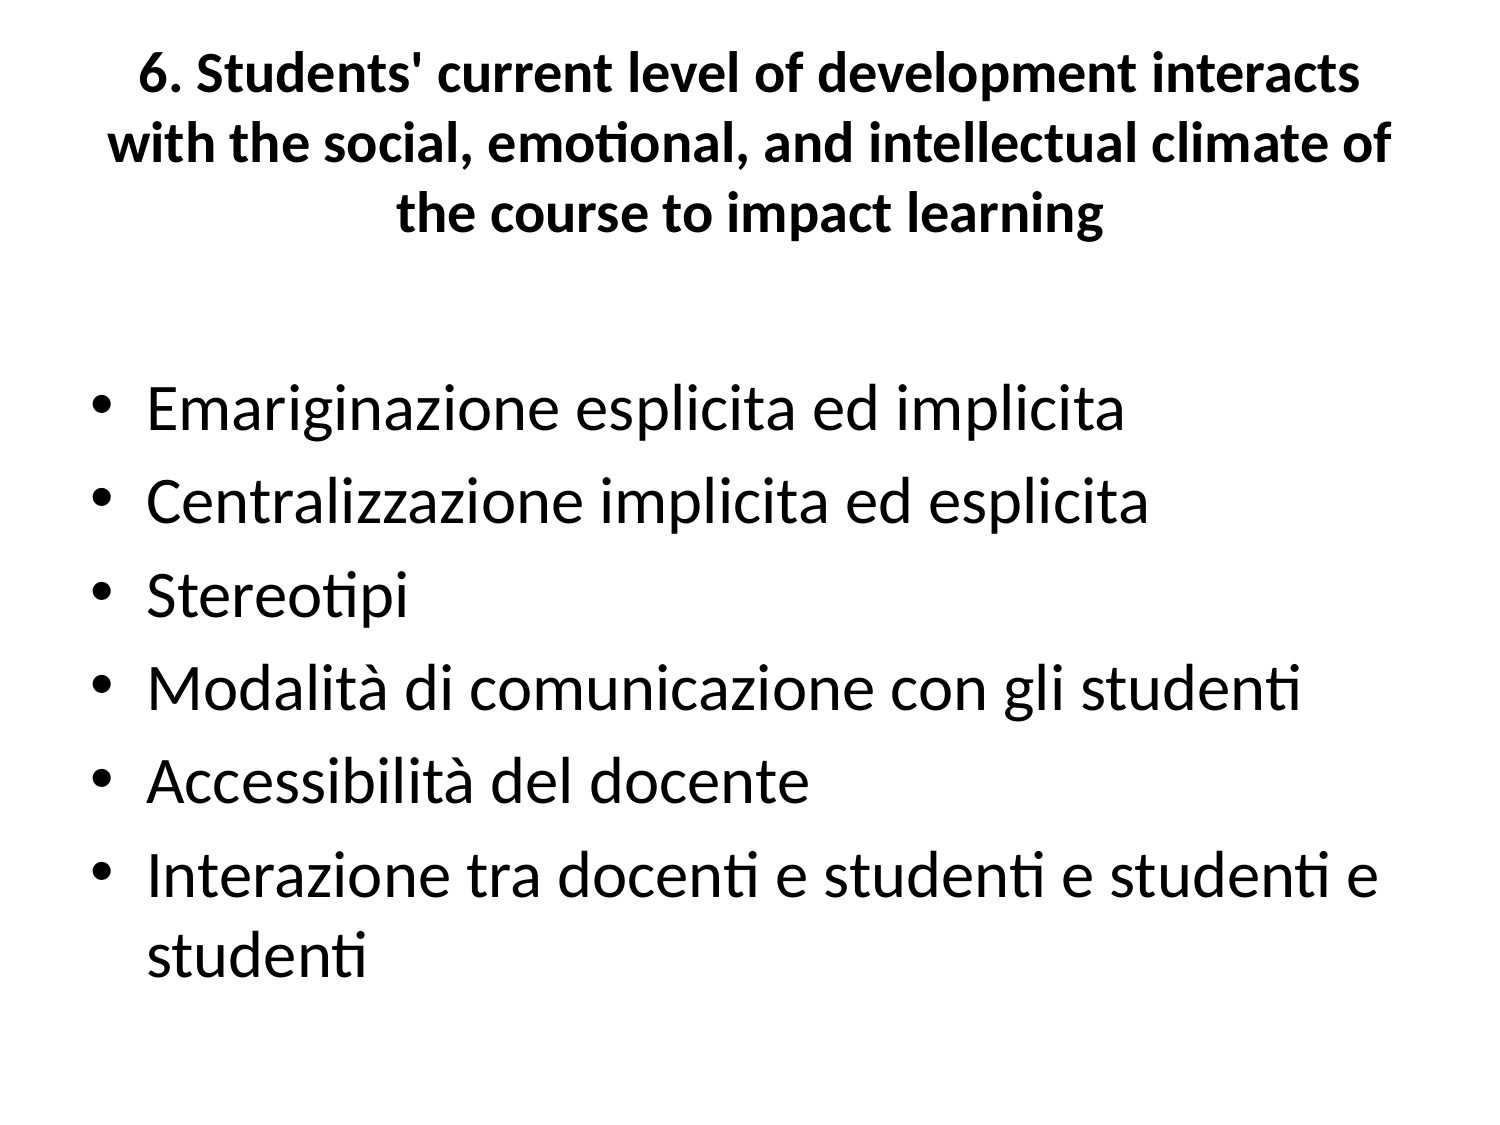

# 6. Students' current level of development interacts with the social, emotional, and intellectual climate of the course to impact learning

Emariginazione esplicita ed implicita
Centralizzazione implicita ed esplicita
Stereotipi
Modalità di comunicazione con gli studenti
Accessibilità del docente
Interazione tra docenti e studenti e studenti e studenti